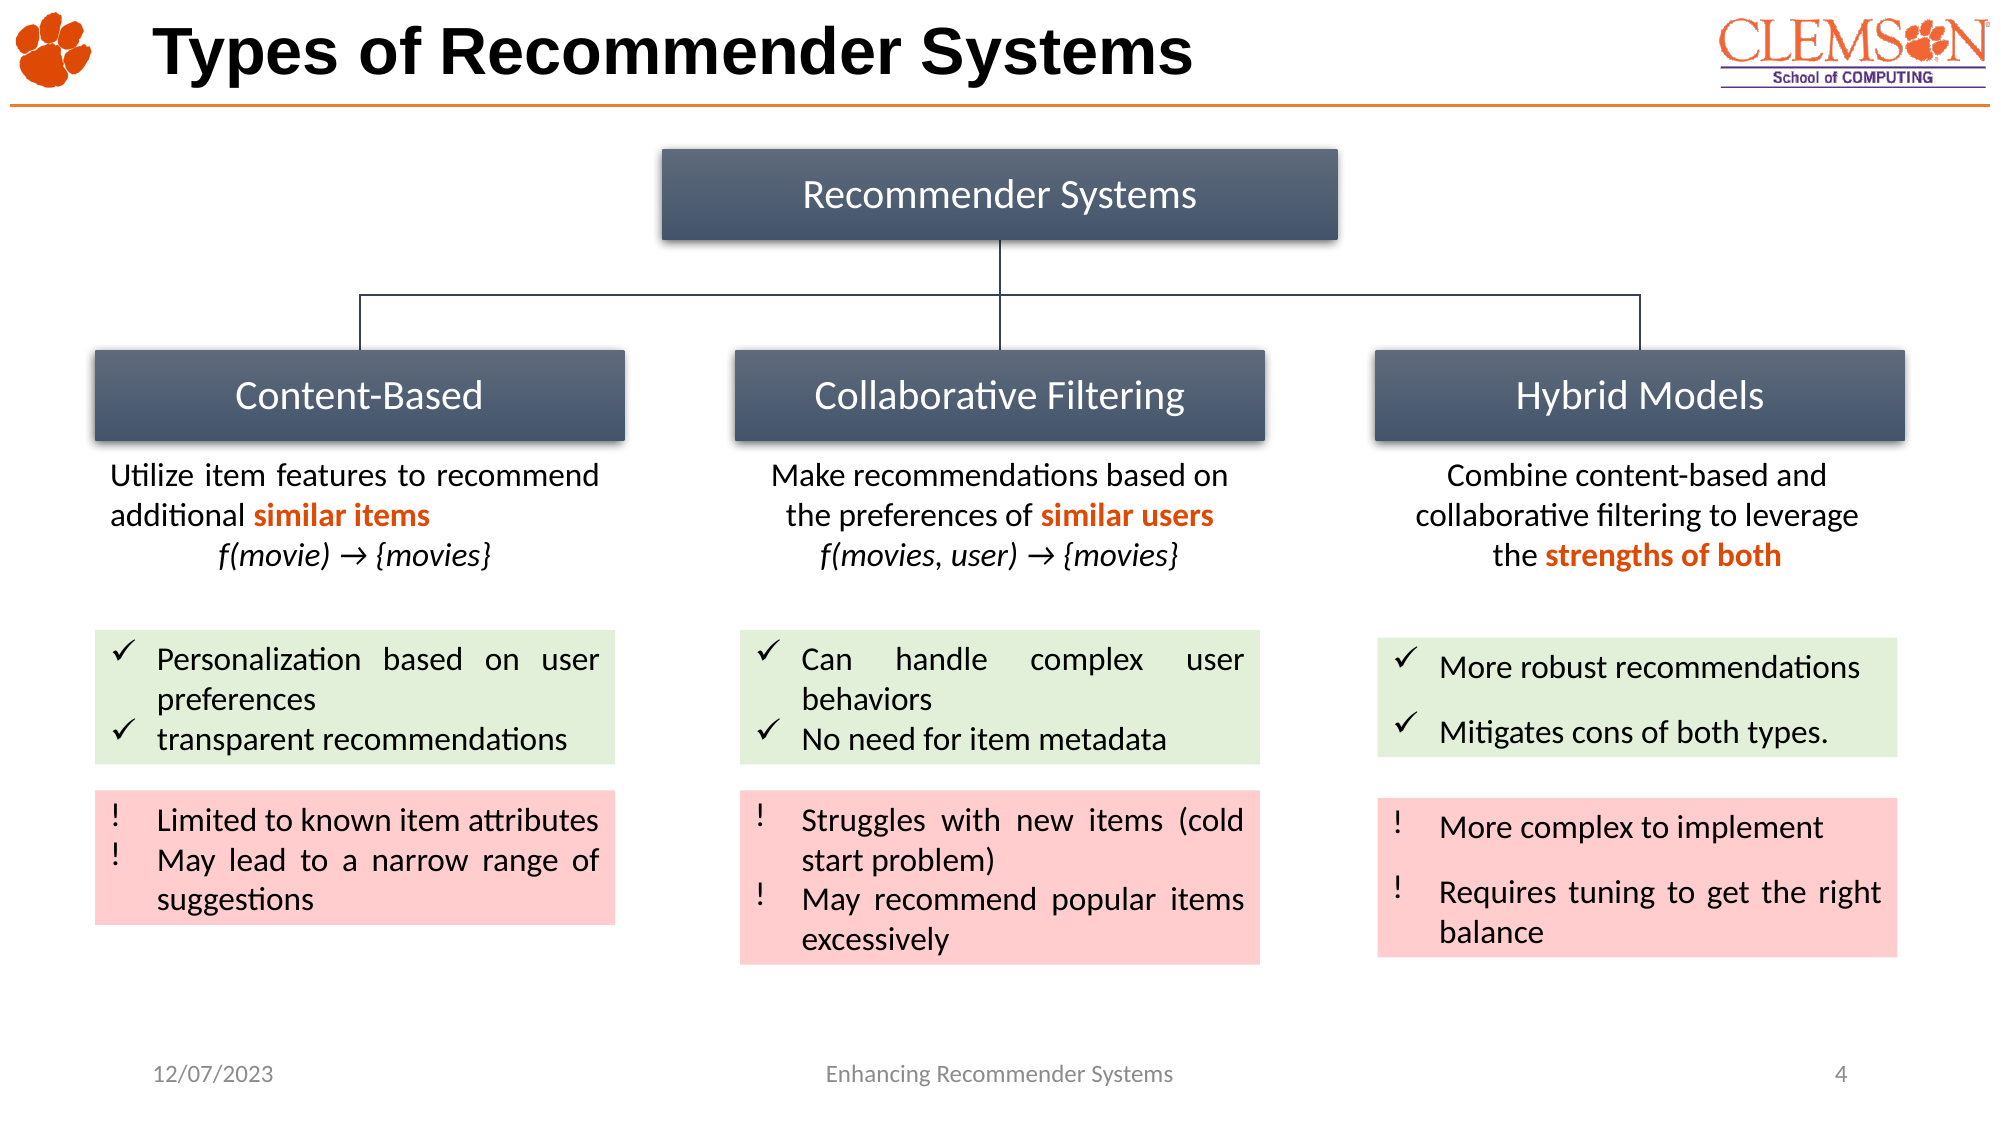

# Types of Recommender Systems
Recommender Systems
Content-Based
Collaborative Filtering
Hybrid Models
Utilize item features to recommend additional similar items
f(movie) → {movies}
Make recommendations based on the preferences of similar users f(movies, user) → {movies}
Combine content-based and collaborative filtering to leverage the strengths of both
Personalization based on user preferences
transparent recommendations
Can handle complex user behaviors
No need for item metadata
More robust recommendations
Mitigates cons of both types.
Limited to known item attributes
May lead to a narrow range of suggestions
Struggles with new items (cold start problem)
May recommend popular items excessively
More complex to implement
Requires tuning to get the right balance
12/07/2023
Enhancing Recommender Systems
4